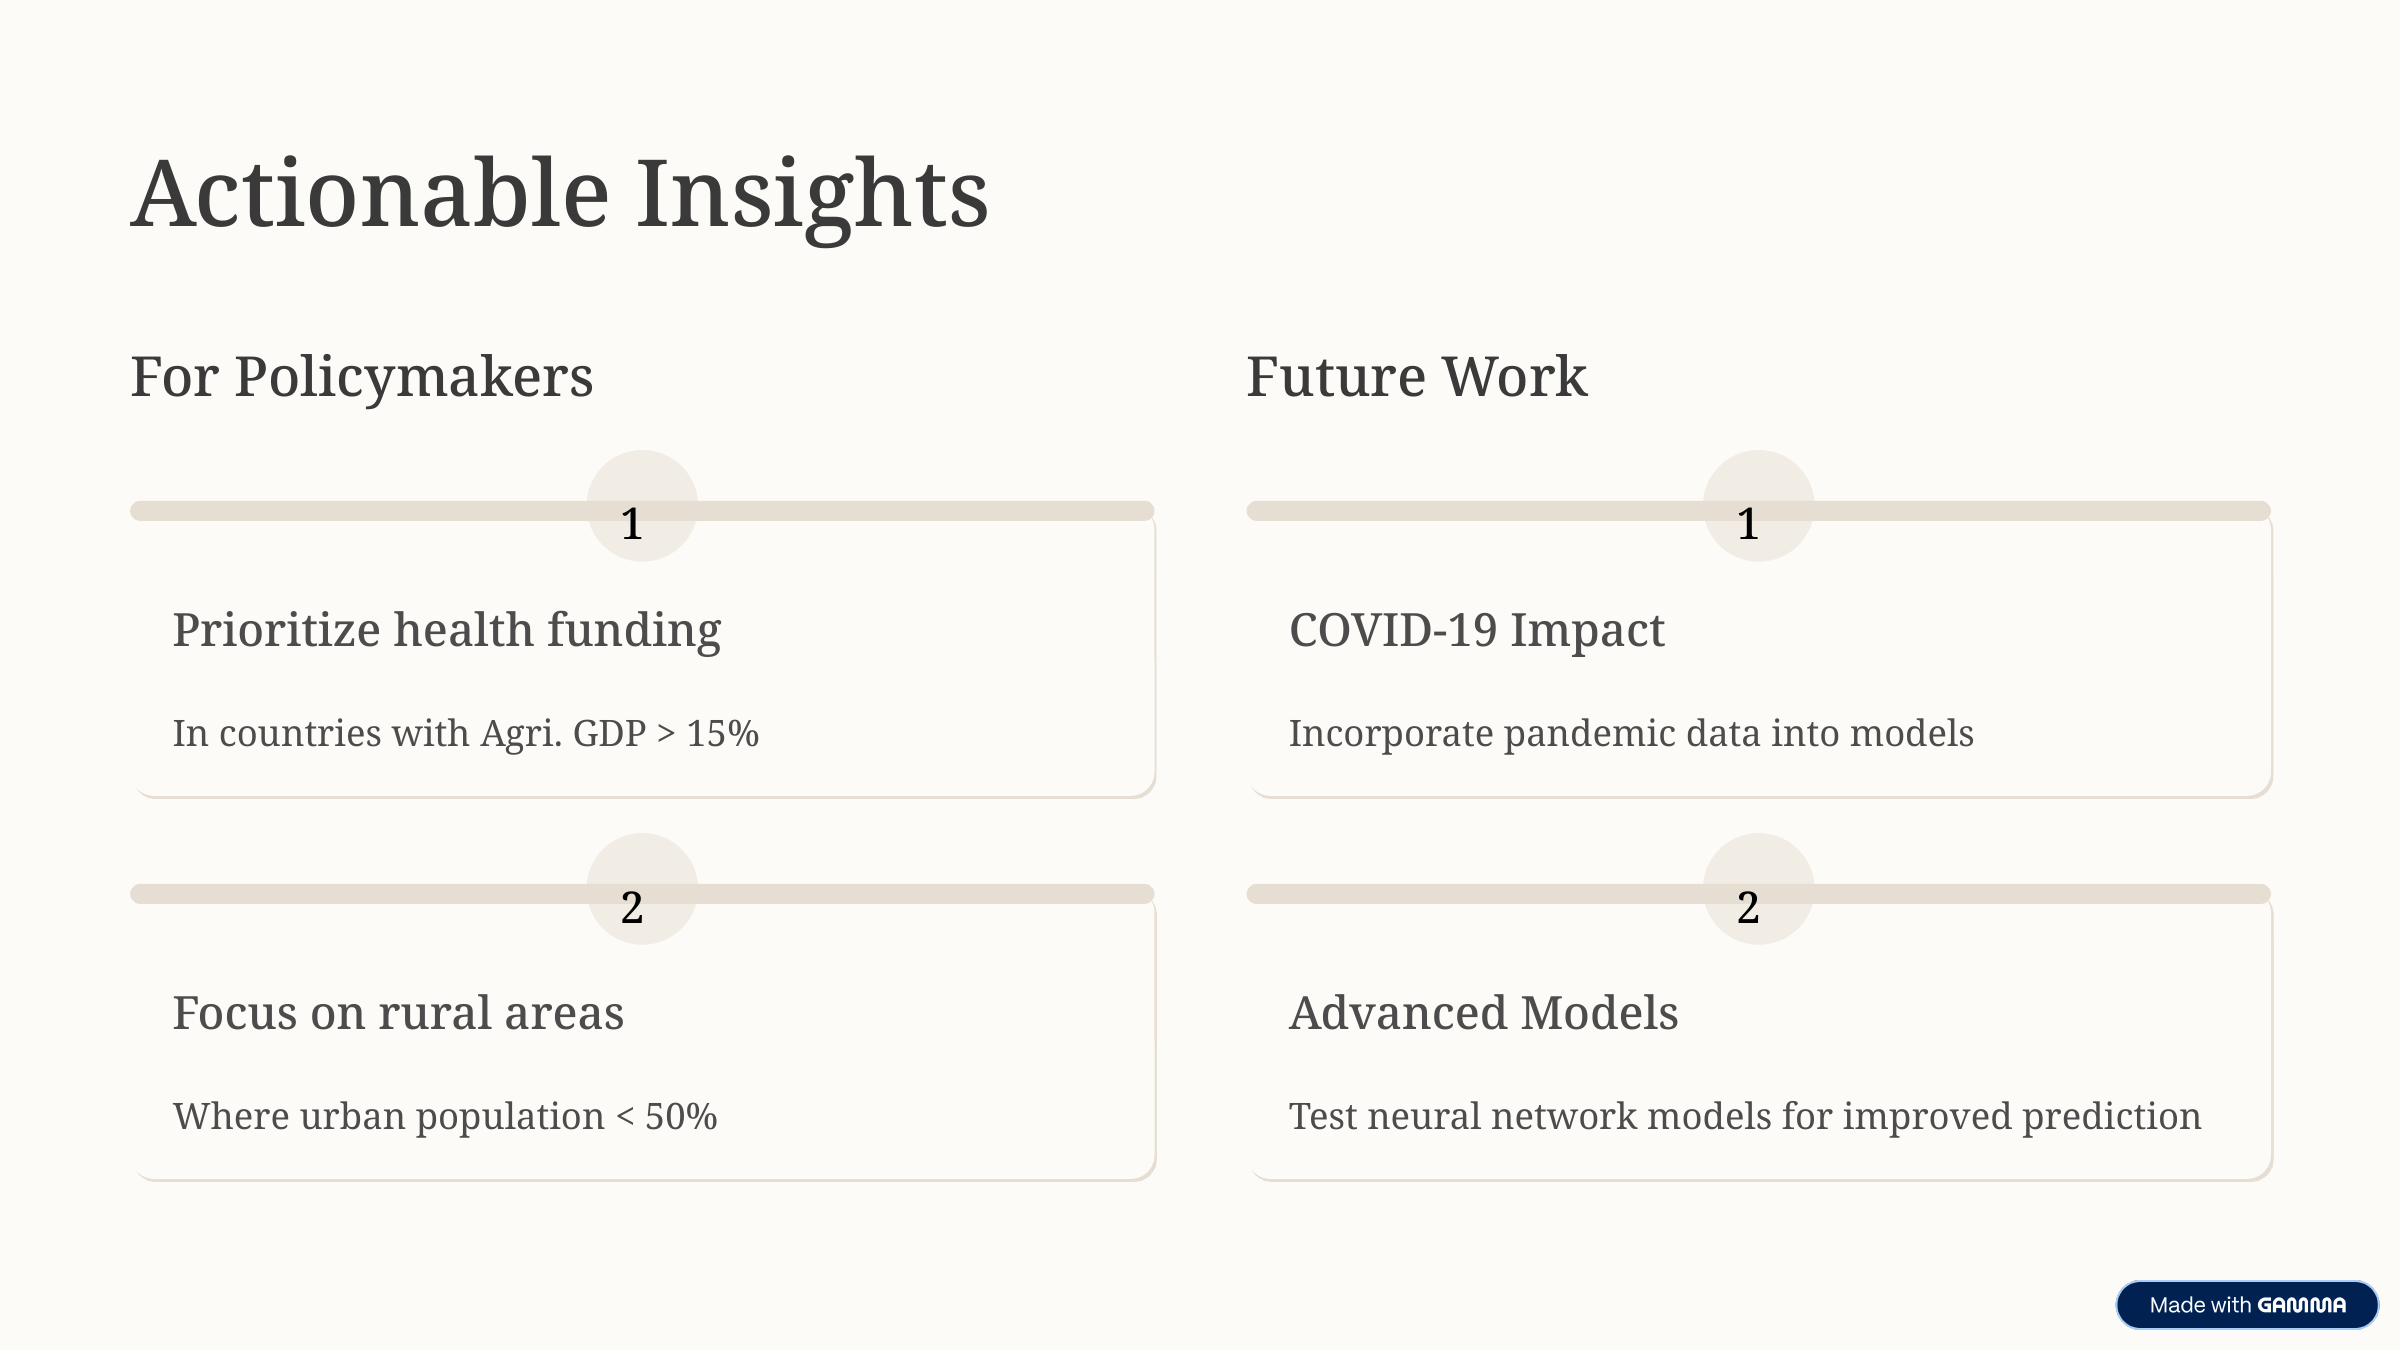

Actionable Insights
For Policymakers
Future Work

1
1

Prioritize health funding
COVID-19 Impact
In countries with Agri. GDP > 15%
Incorporate pandemic data into models

2
2

Focus on rural areas
Advanced Models
Where urban population < 50%
Test neural network models for improved prediction